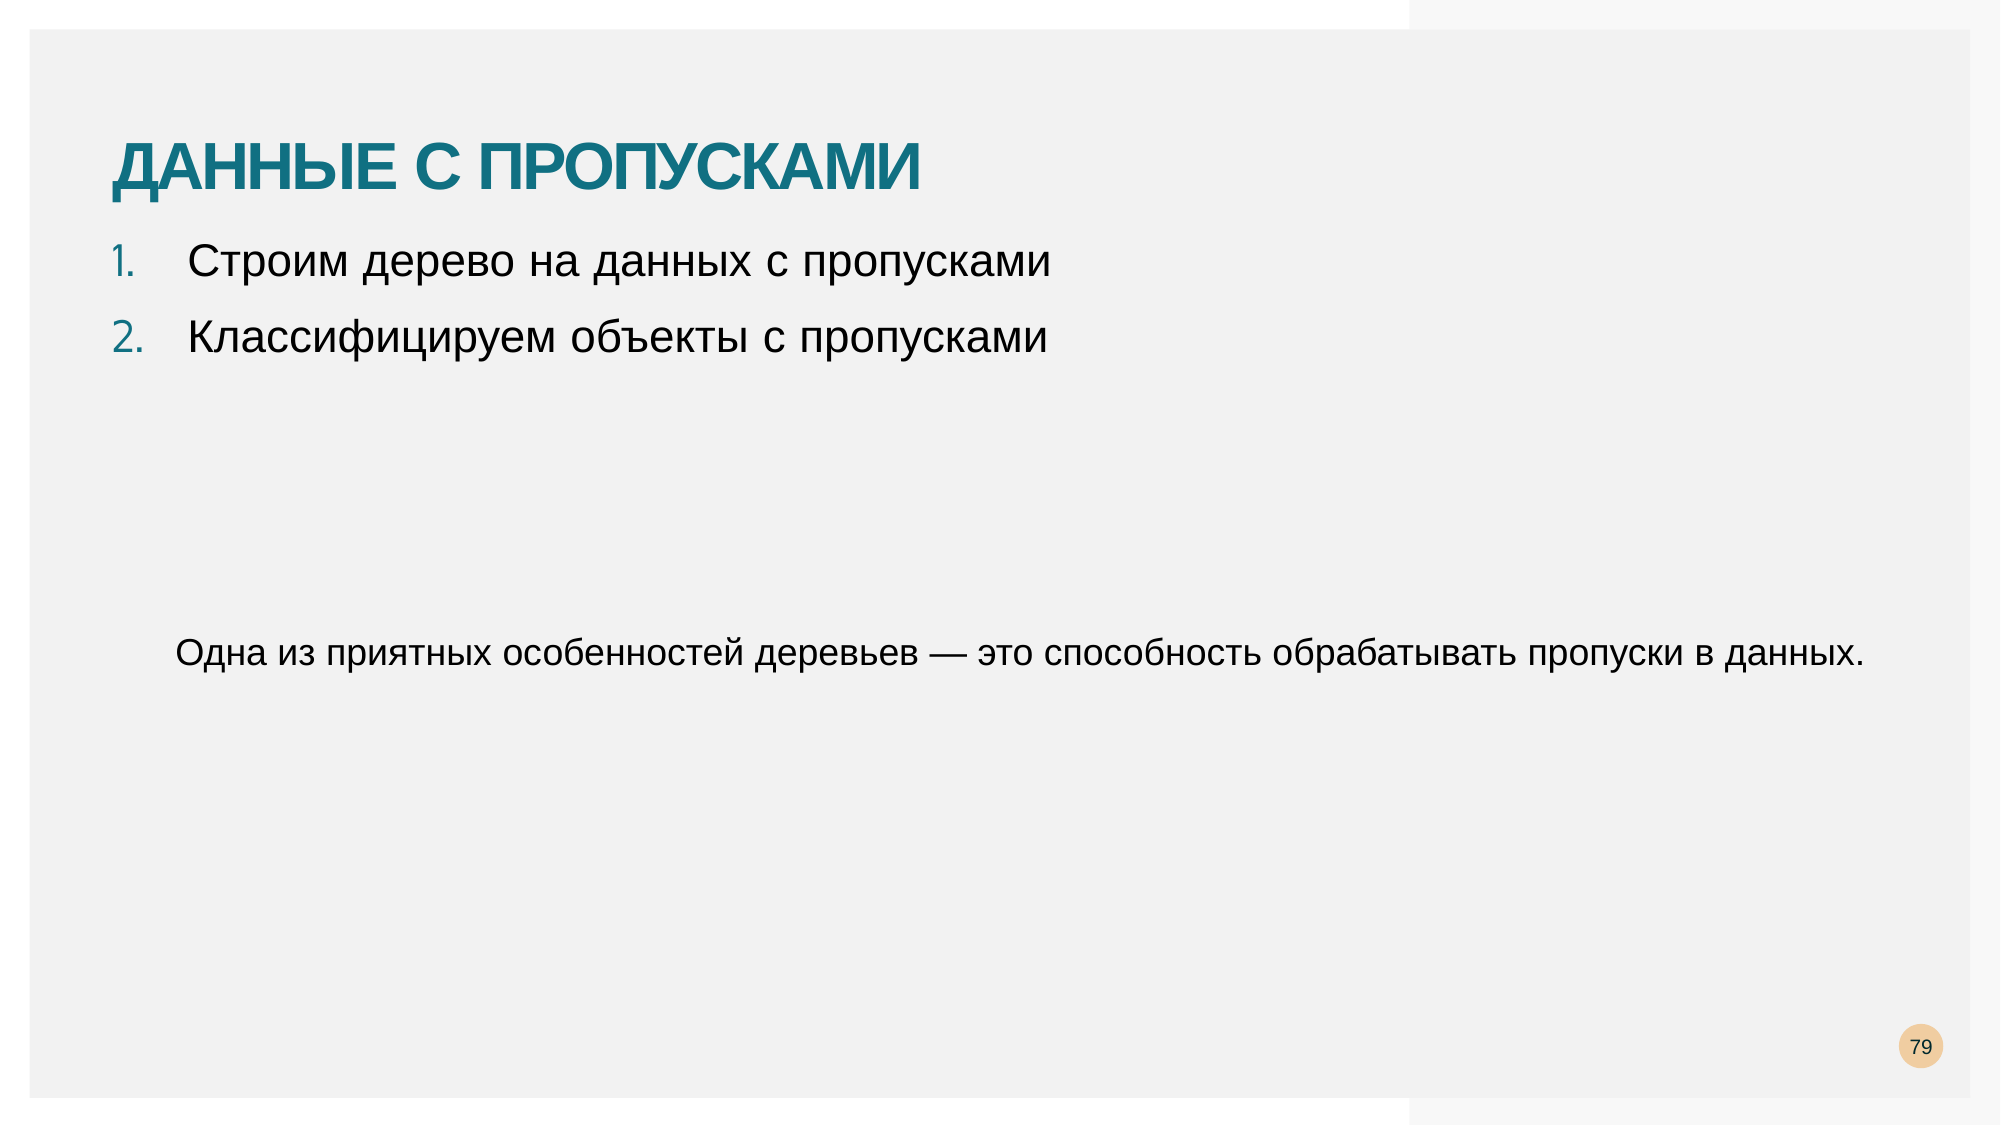

# Данные с пропусками
Строим дерево на данных с пропусками
Классифицируем объекты с пропусками
Одна из приятных особенностей деревьев — это способность обрабатывать пропуски в данных.
79